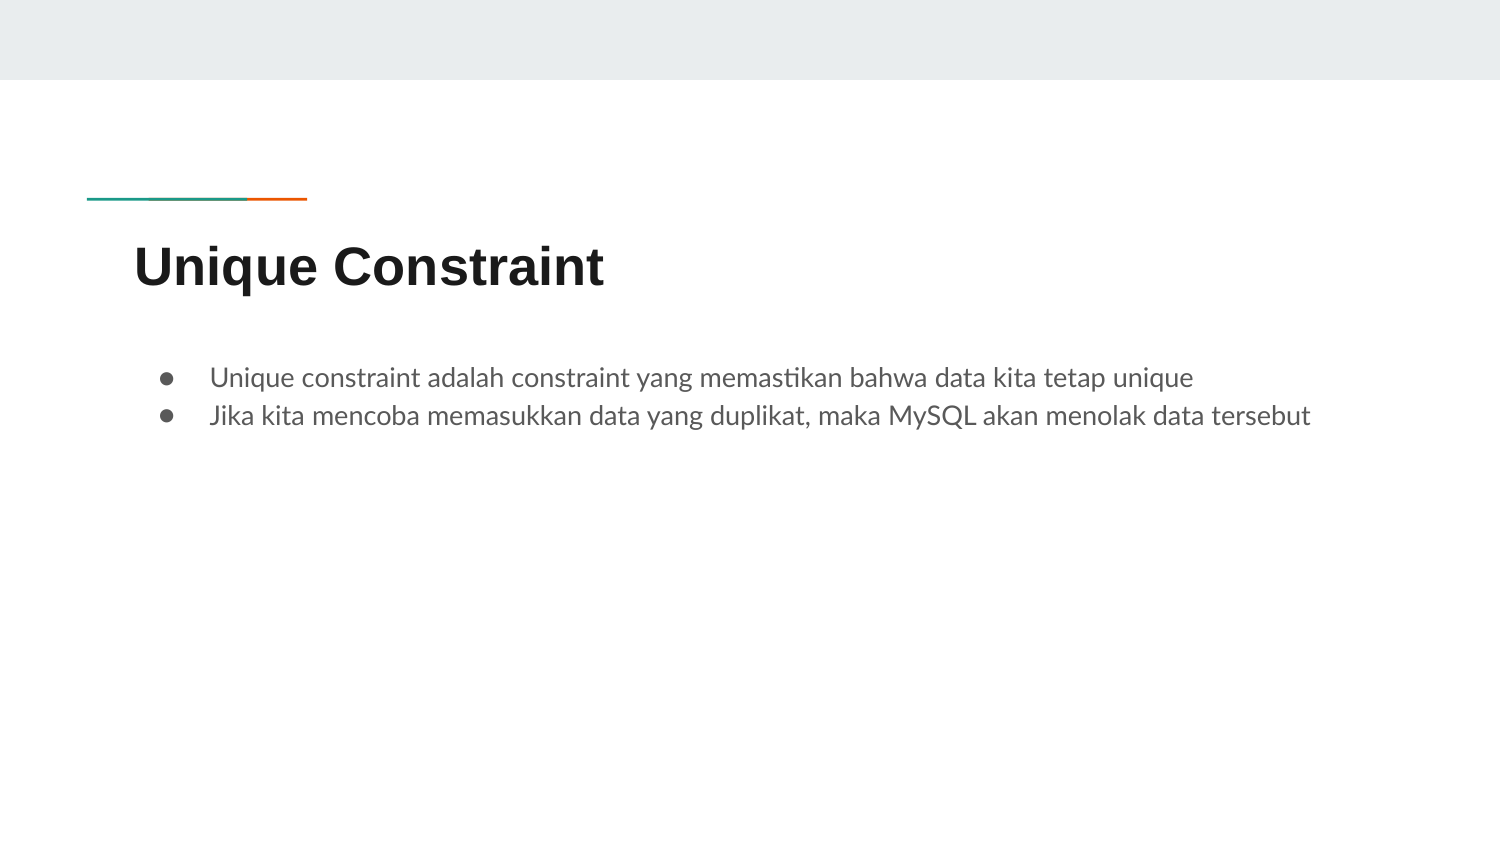

# Unique Constraint
Unique constraint adalah constraint yang memastikan bahwa data kita tetap unique
Jika kita mencoba memasukkan data yang duplikat, maka MySQL akan menolak data tersebut